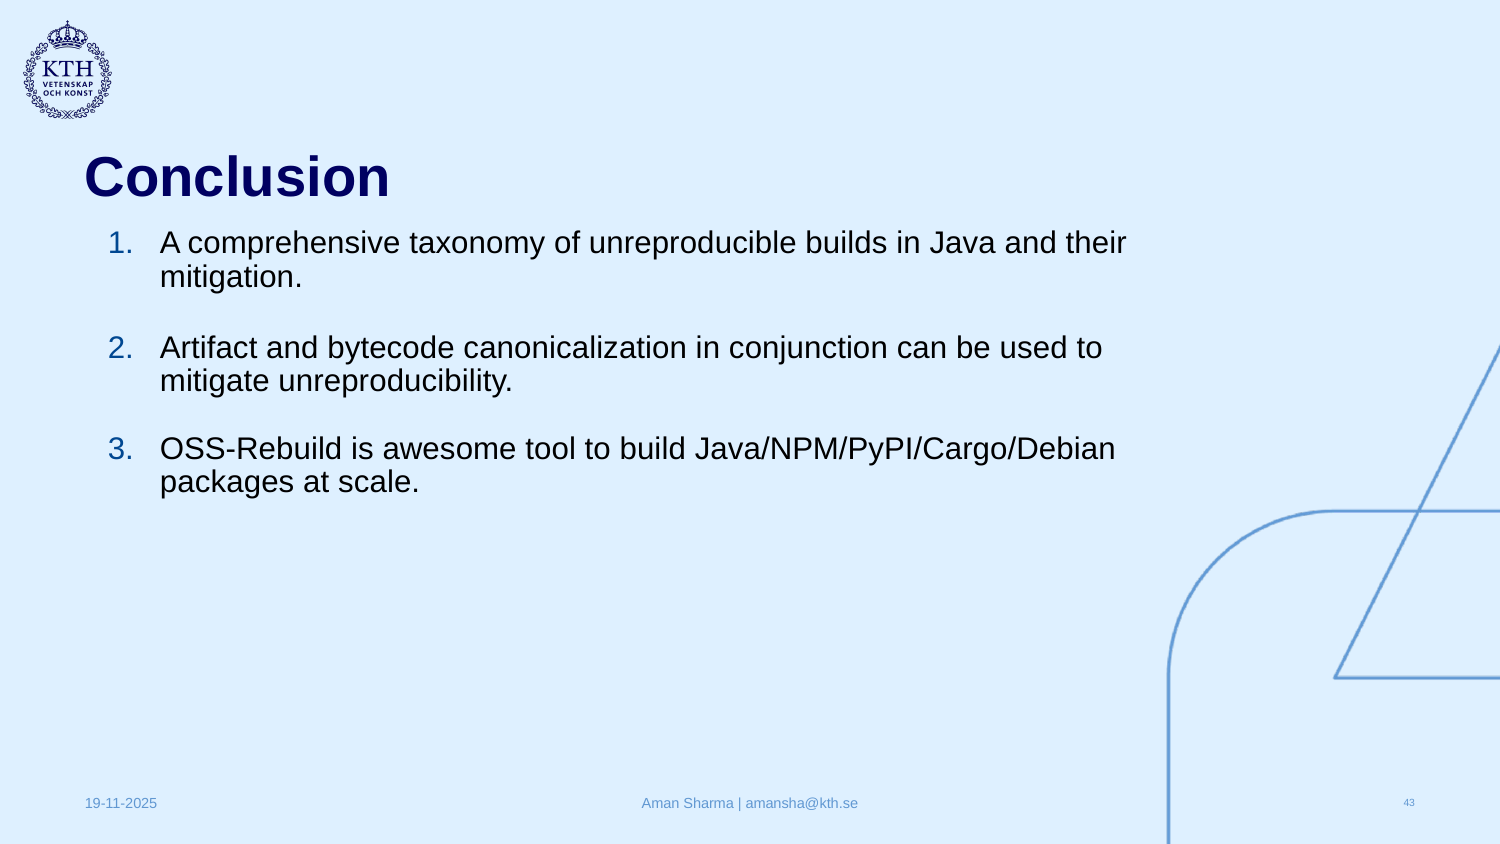

# Conclusion
A comprehensive taxonomy of unreproducible builds in Java and their mitigation.
Artifact and bytecode canonicalization in conjunction can be used to mitigate unreproducibility.
OSS-Rebuild is awesome tool to build Java/NPM/PyPI/Cargo/Debian packages at scale.
Aman Sharma | amansha@kth.se
19-11-2025
43